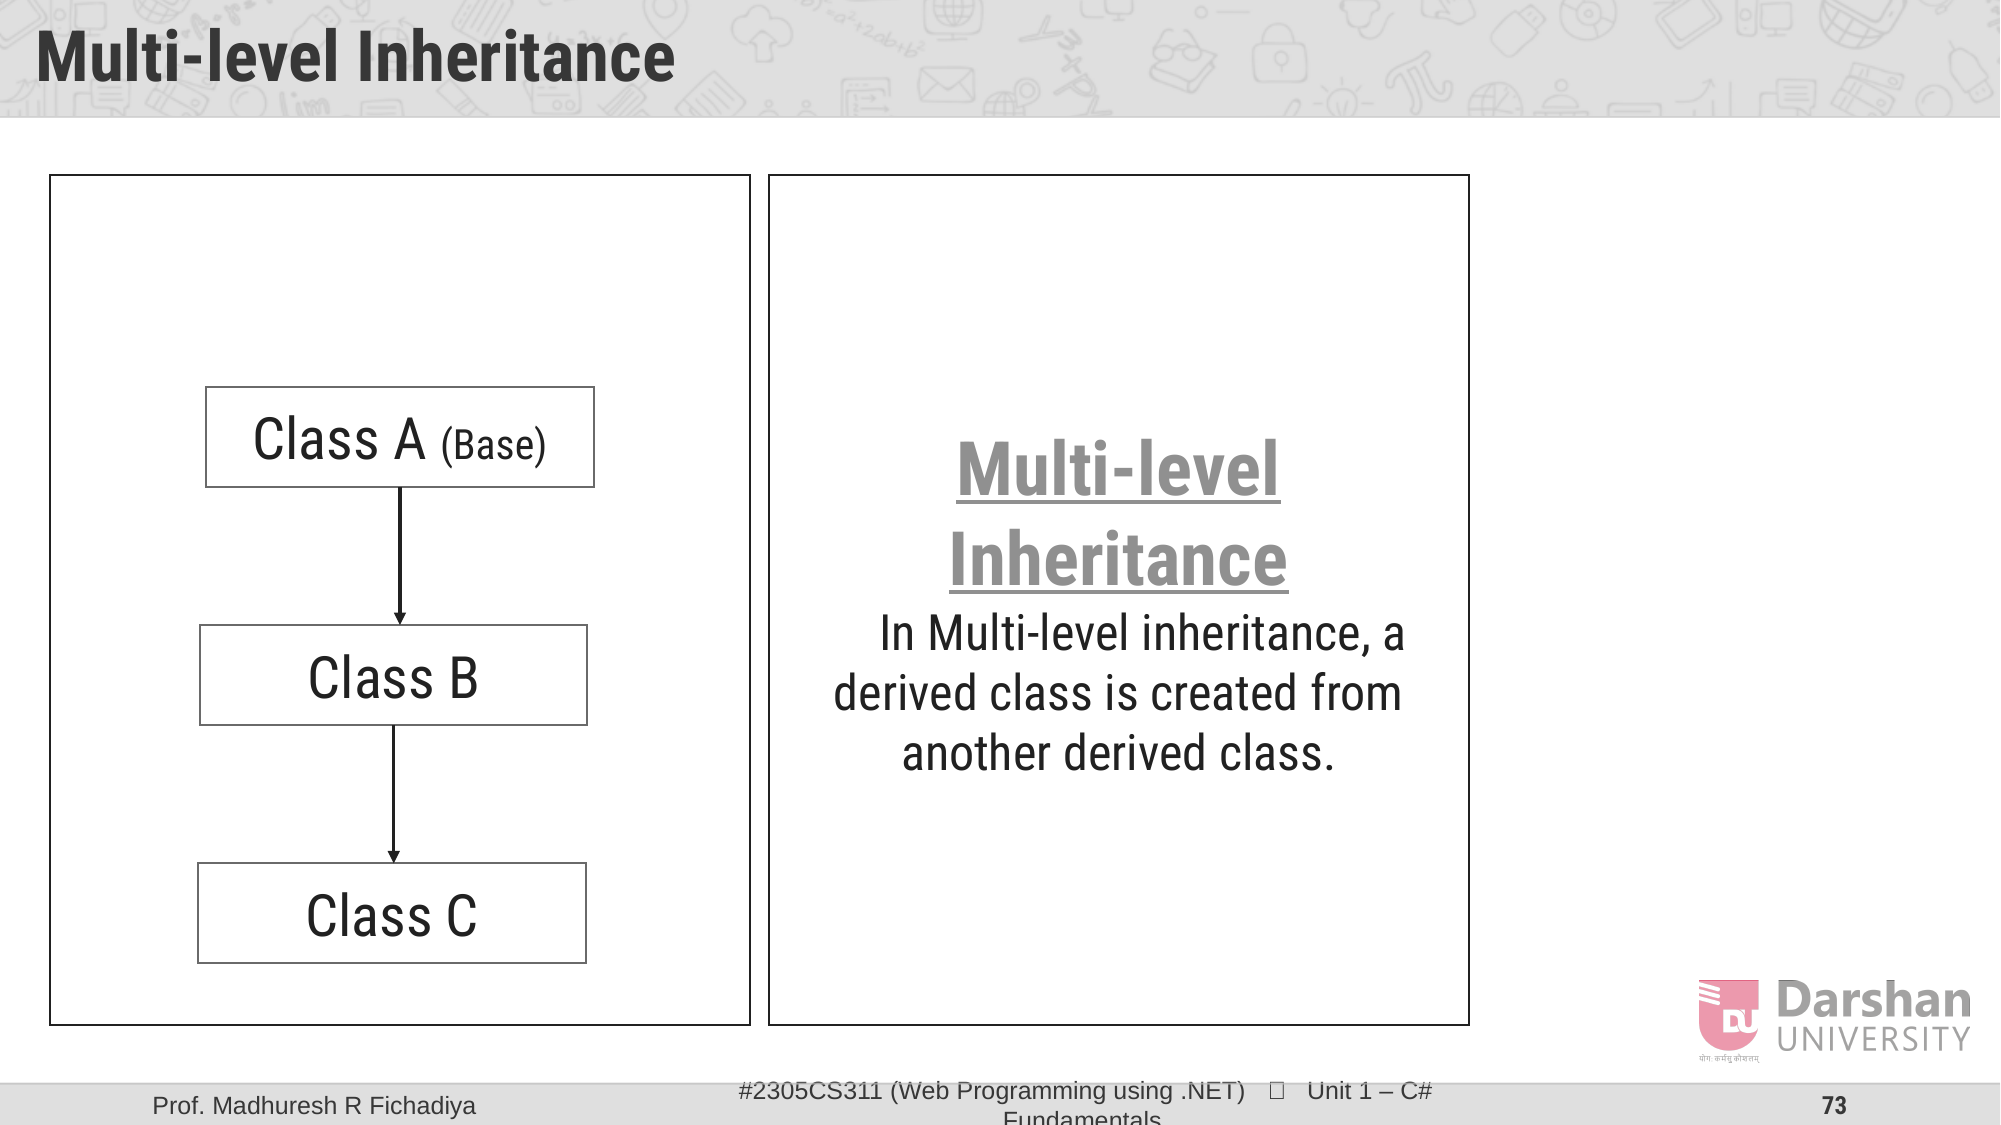

# Multi-level Inheritance

Multi-level Inheritance
     In Multi-level inheritance, a derived class is created from another derived class.
Class A (Base)
Class B
Class C